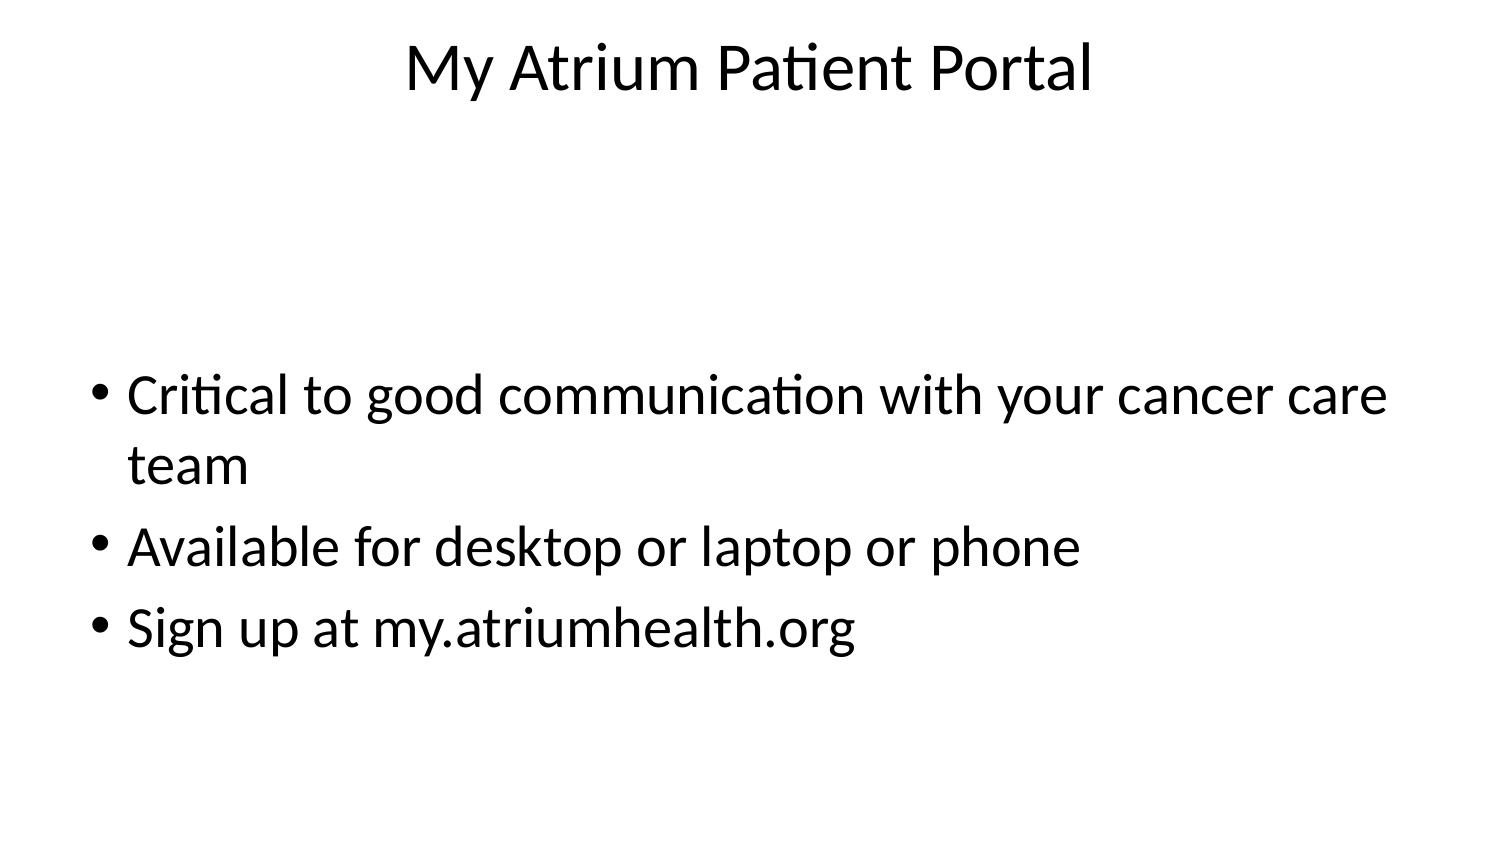

# My Atrium Patient Portal

Critical to good communication with your cancer care team
Available for desktop or laptop or phone
Sign up at my.atriumhealth.org